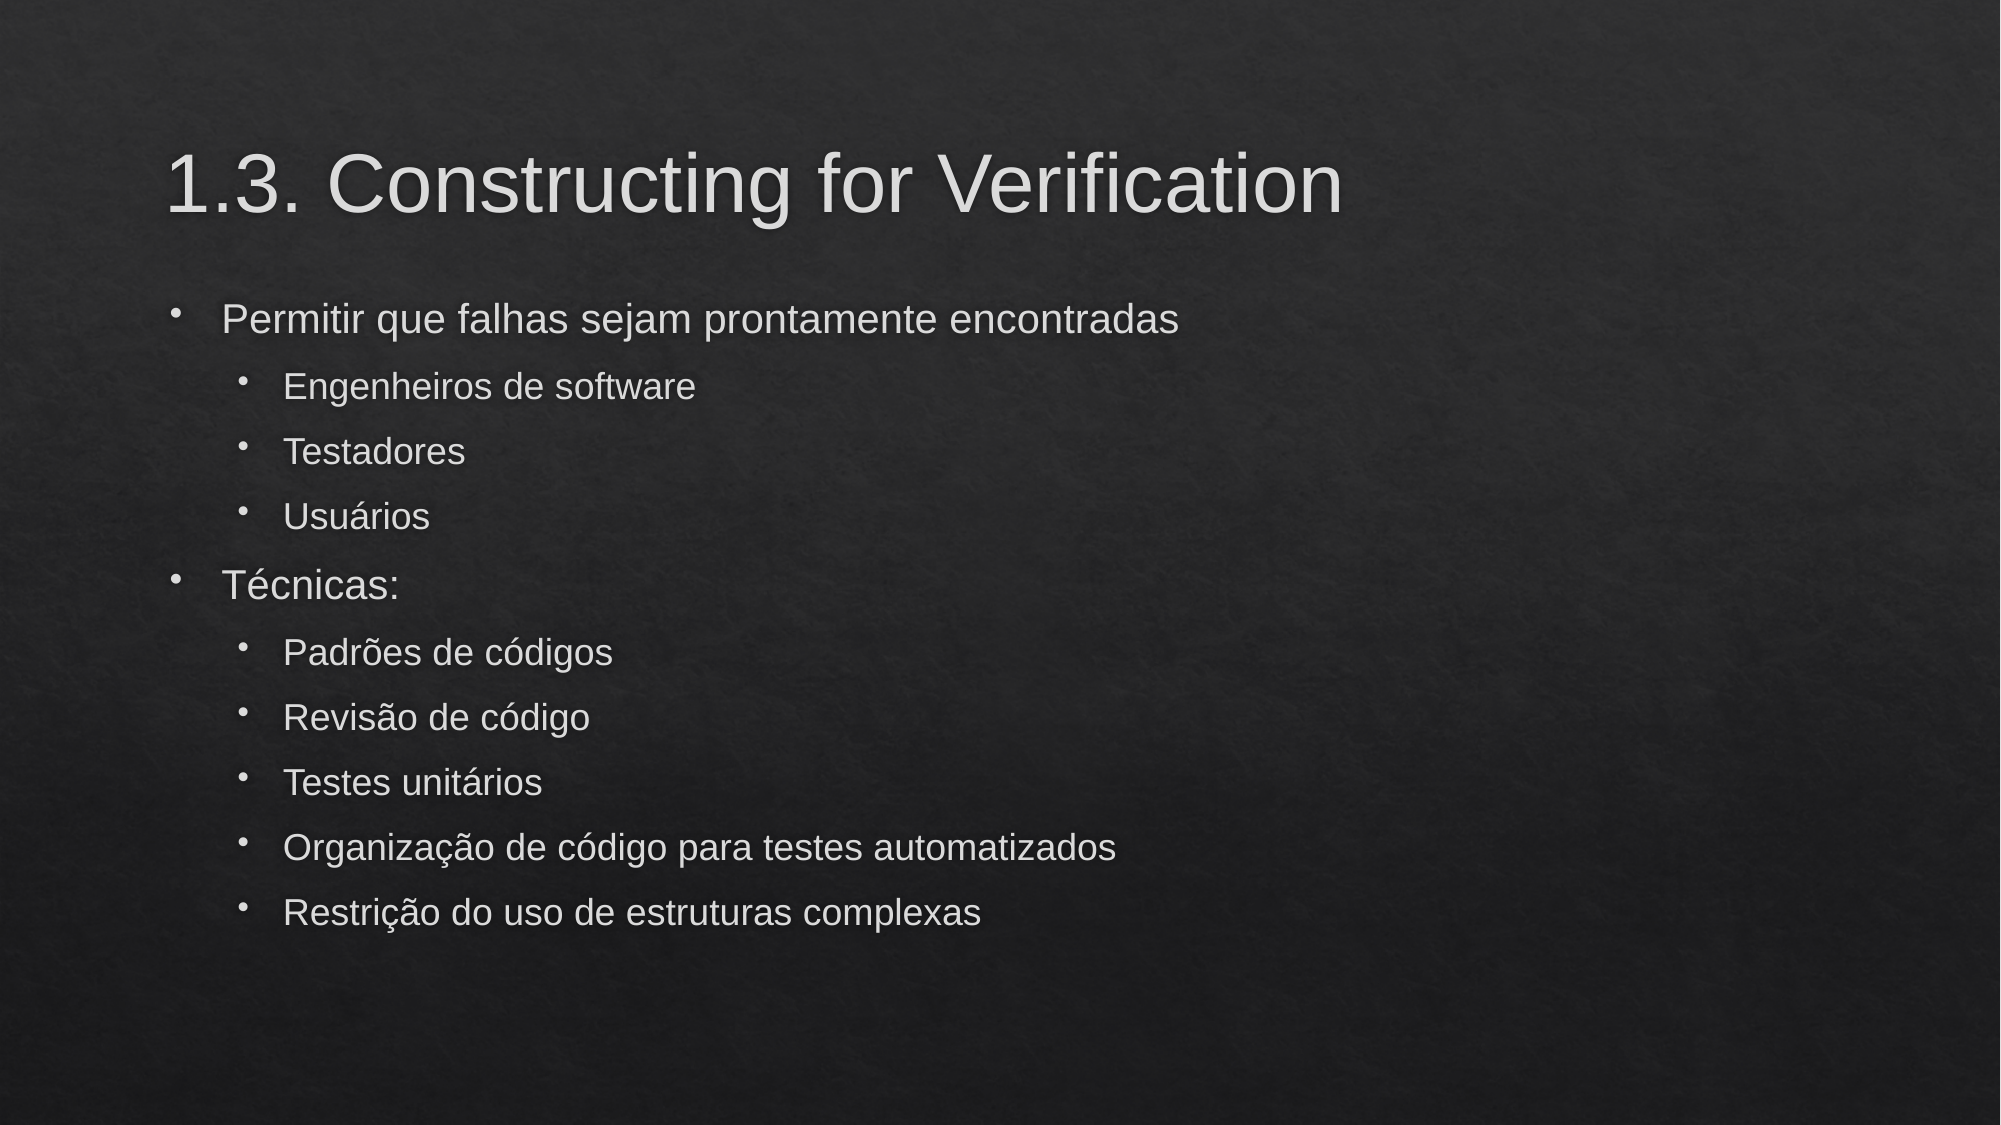

# 1.3. Constructing for Verification
Permitir que falhas sejam prontamente encontradas
Engenheiros de software
Testadores
Usuários
Técnicas:
Padrões de códigos
Revisão de código
Testes unitários
Organização de código para testes automatizados
Restrição do uso de estruturas complexas